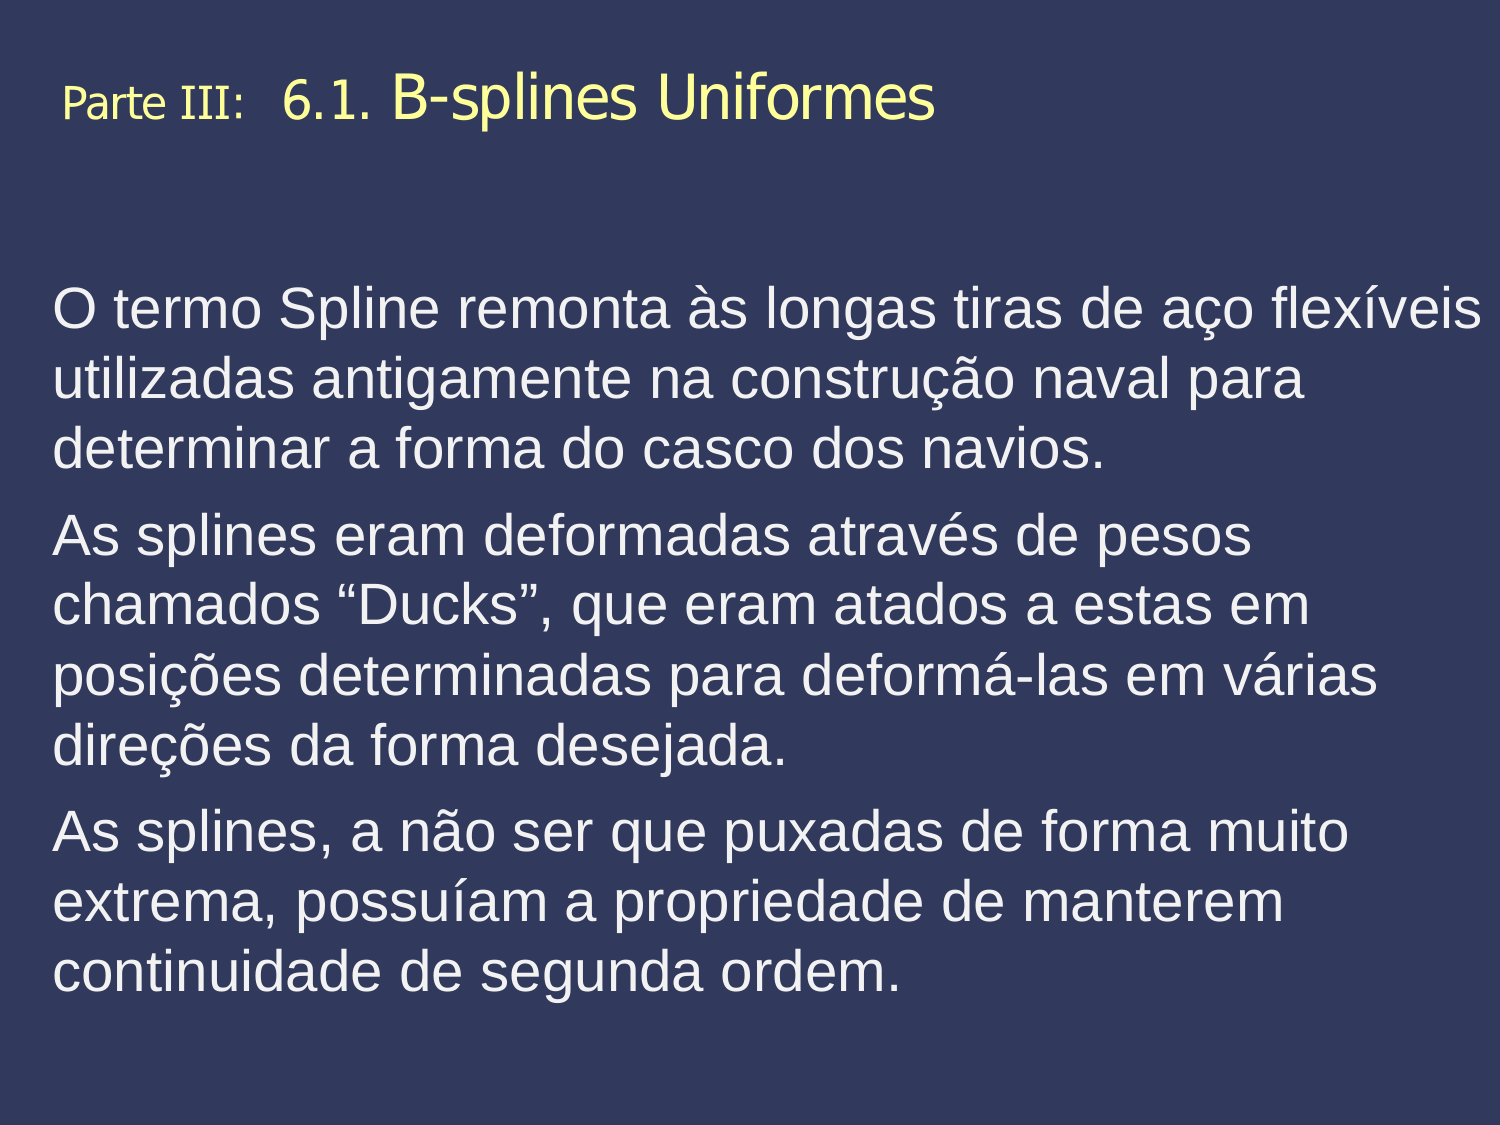

Parte III: 	 6.1. B-splines Uniformes
O termo Spline remonta às longas tiras de aço flexíveis utilizadas antigamente na construção naval para determinar a forma do casco dos navios.
As splines eram deformadas através de pesos chamados “Ducks”, que eram atados a estas em posições determinadas para deformá-las em várias direções da forma desejada.
As splines, a não ser que puxadas de forma muito extrema, possuíam a propriedade de manterem continuidade de segunda ordem.